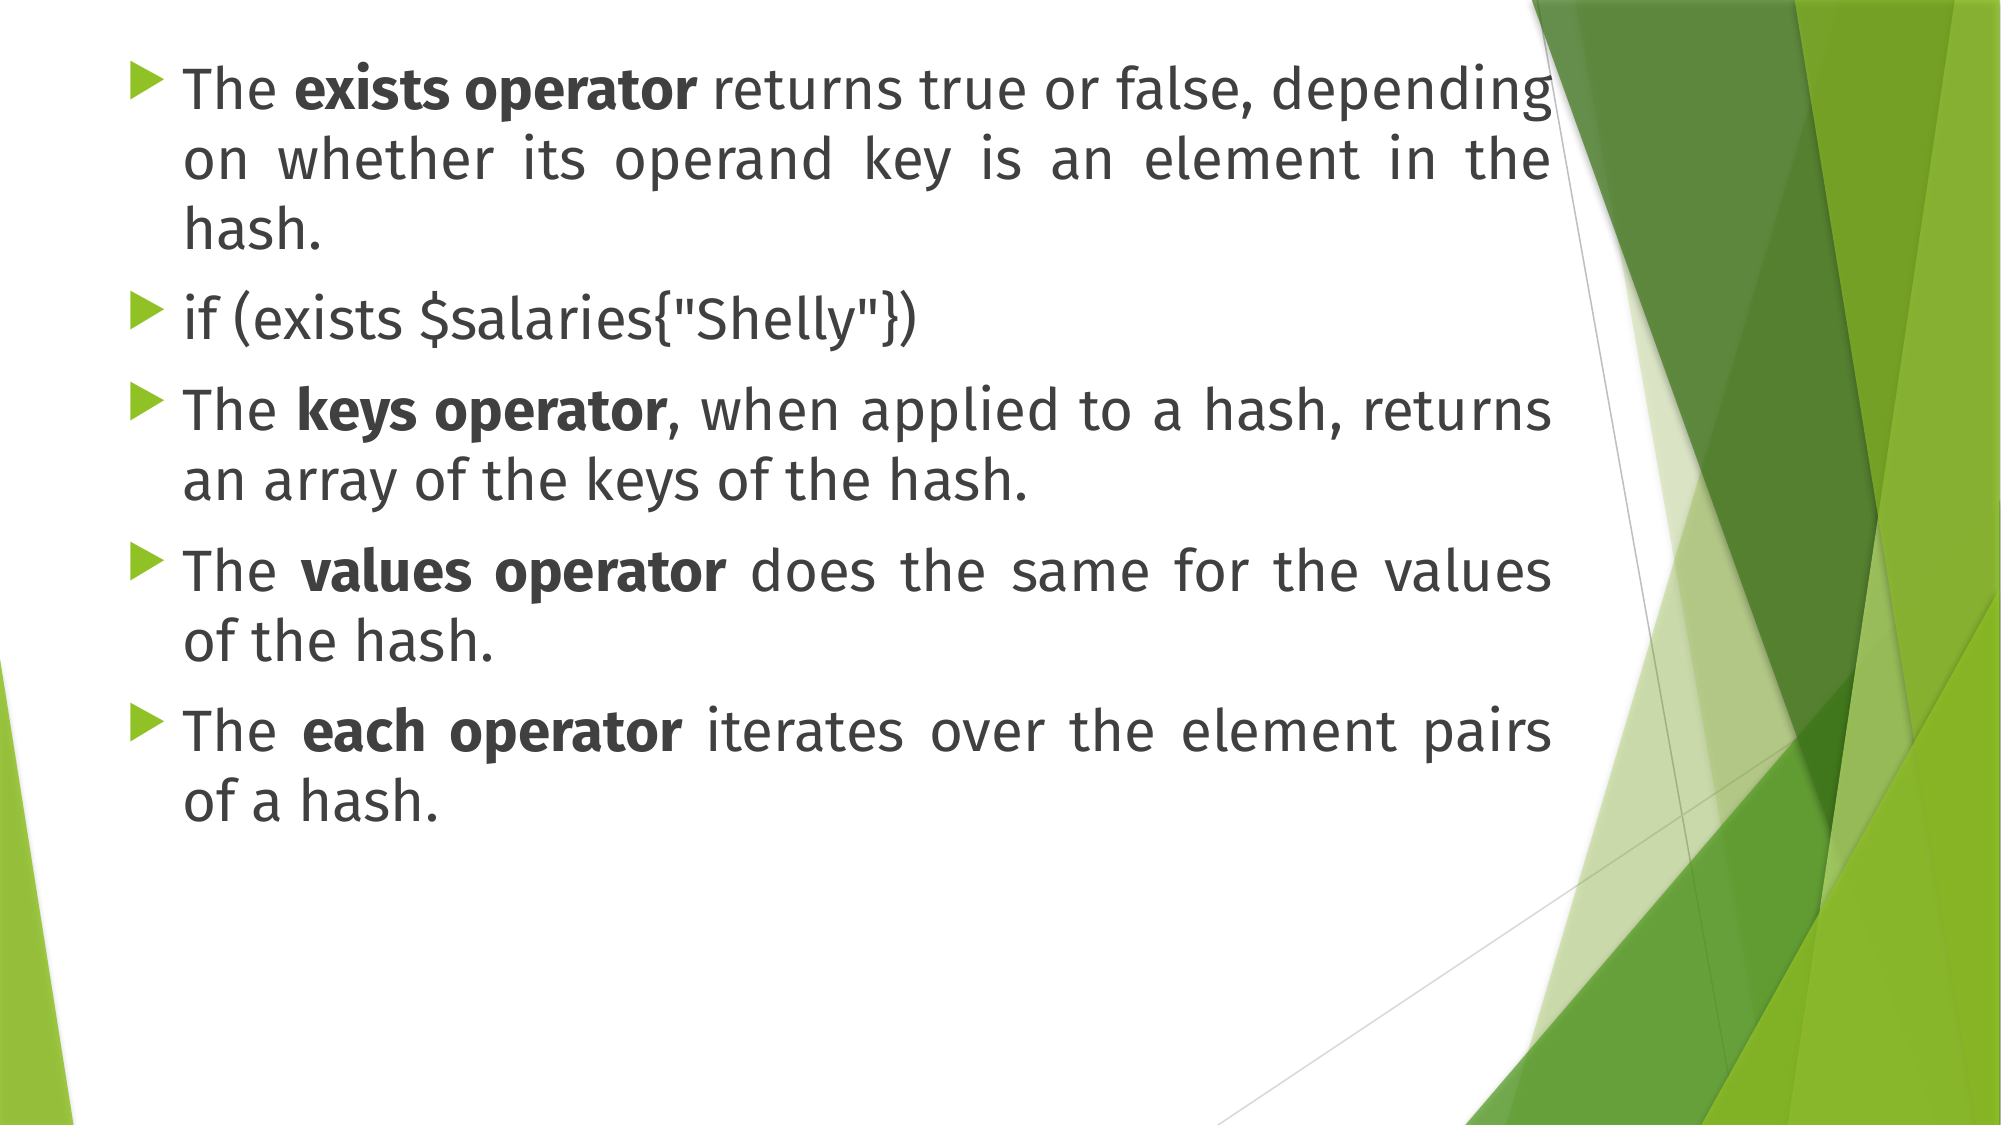

The exists operator returns true or false, depending on whether its operand key is an element in the hash.
if (exists $salaries{"Shelly"})
The keys operator, when applied to a hash, returns an array of the keys of the hash.
The values operator does the same for the values of the hash.
The each operator iterates over the element pairs of a hash.